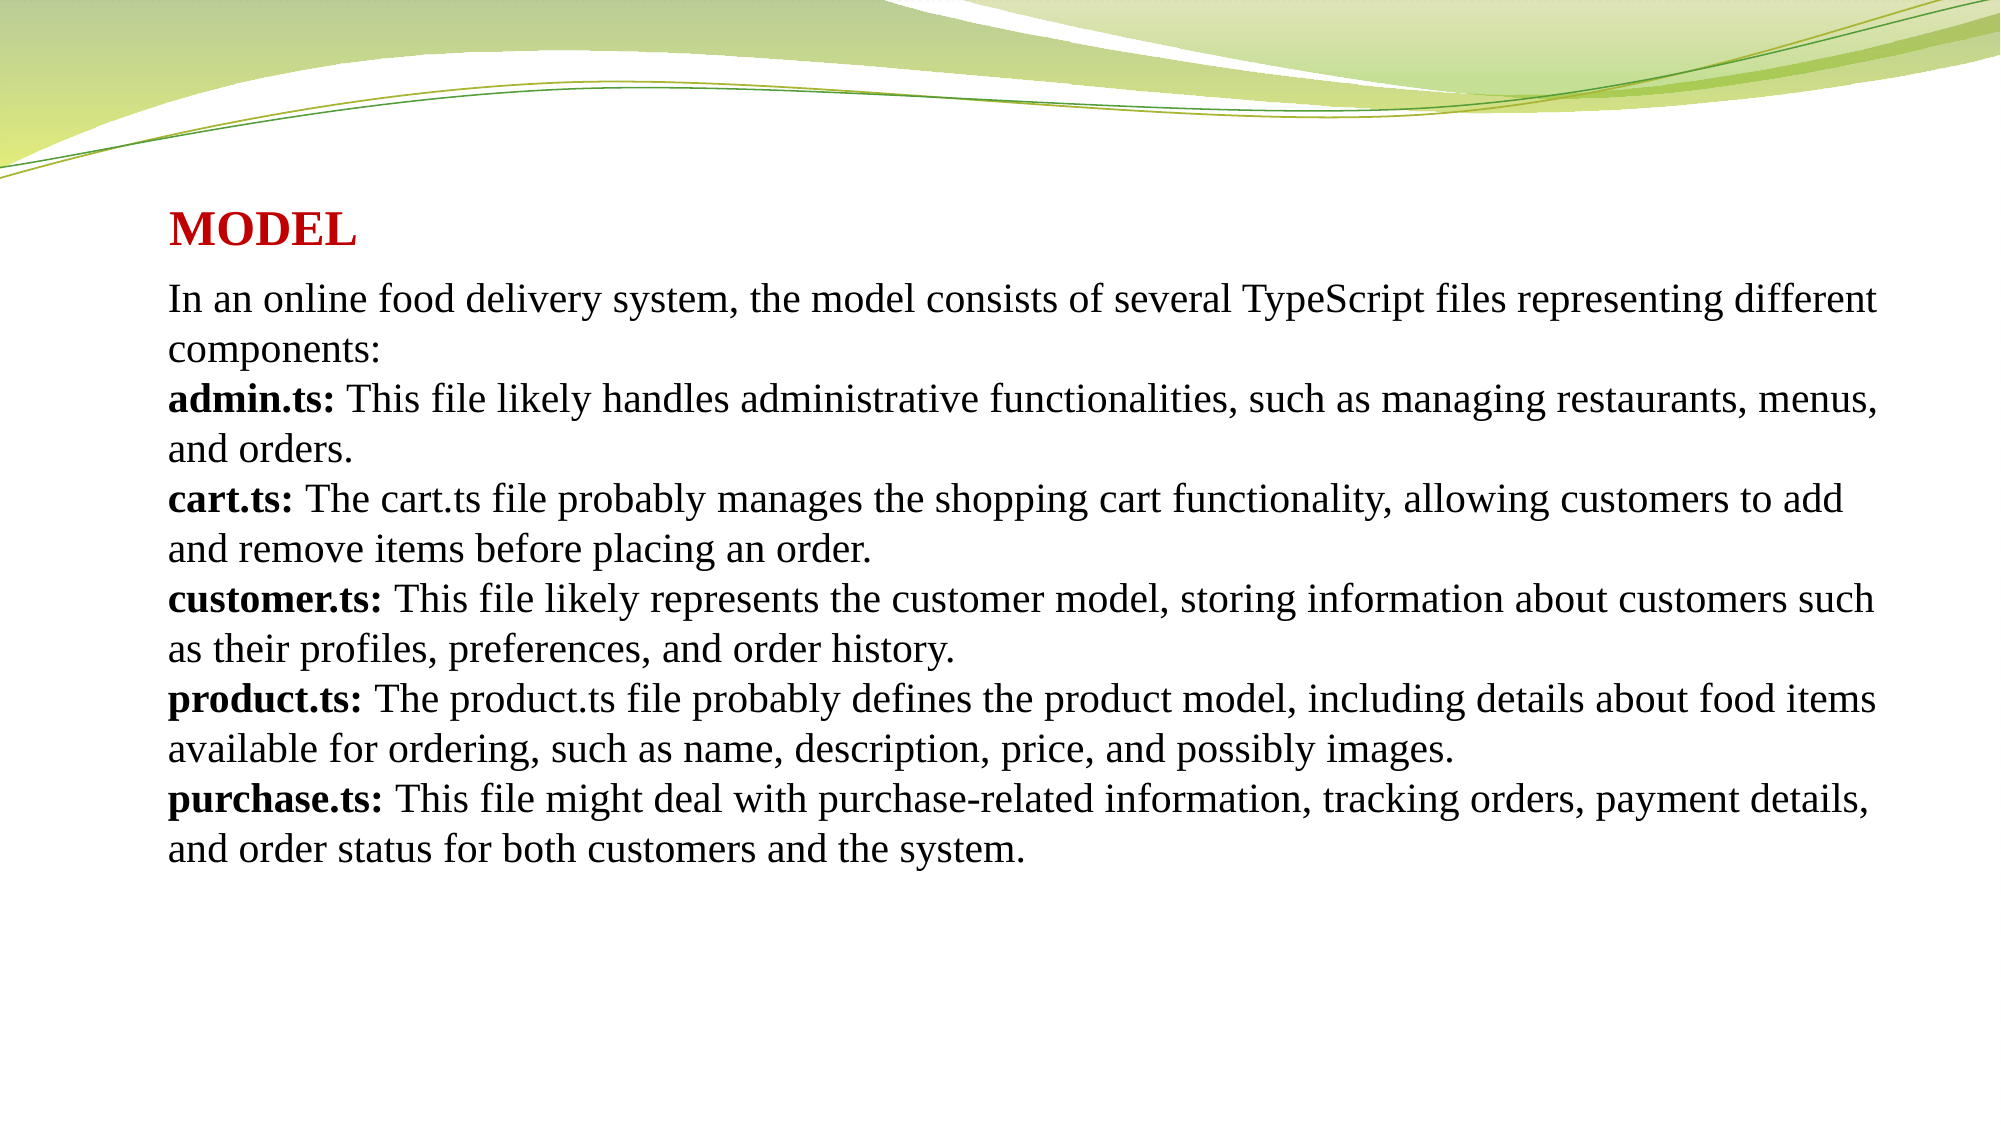

MODEL
In an online food delivery system, the model consists of several TypeScript files representing different components:
admin.ts: This file likely handles administrative functionalities, such as managing restaurants, menus, and orders.
cart.ts: The cart.ts file probably manages the shopping cart functionality, allowing customers to add and remove items before placing an order.
customer.ts: This file likely represents the customer model, storing information about customers such as their profiles, preferences, and order history.
product.ts: The product.ts file probably defines the product model, including details about food items available for ordering, such as name, description, price, and possibly images.
purchase.ts: This file might deal with purchase-related information, tracking orders, payment details, and order status for both customers and the system.